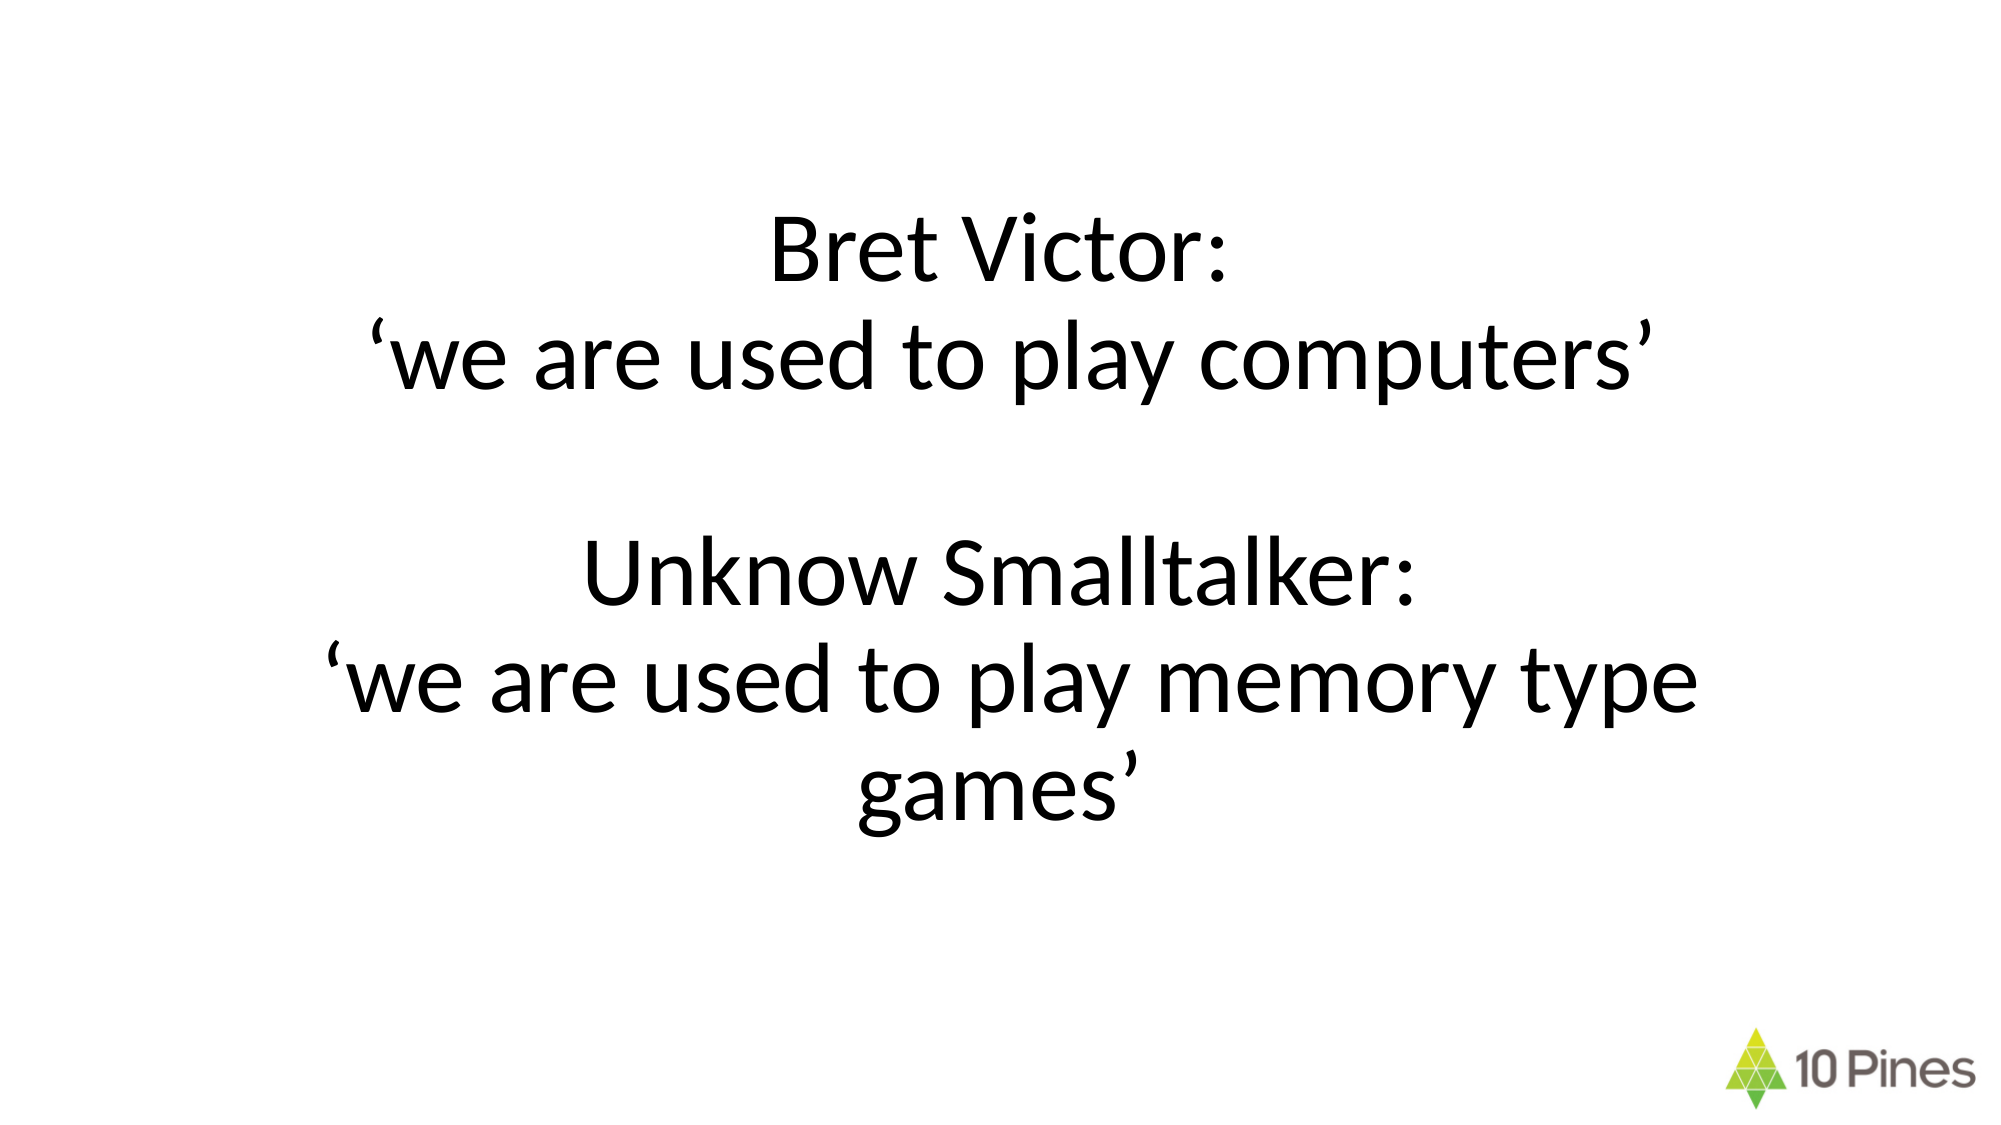

# Bret Victor: ‘we are used to play computers’ Unknow Smalltalker: ‘we are used to play memory type games’